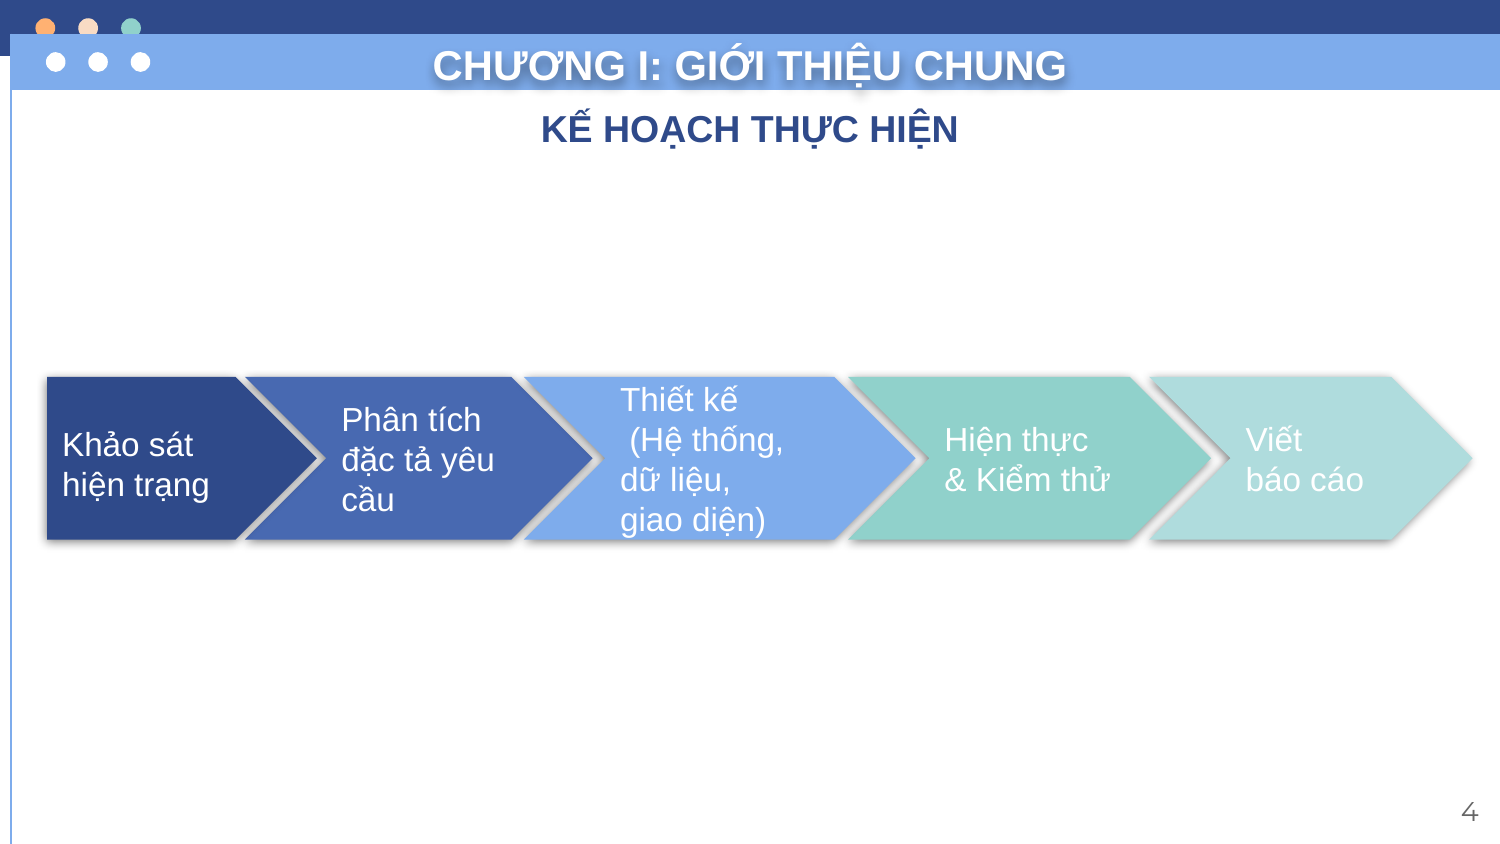

# CHƯƠNG I: GIỚI THIỆU CHUNG
KẾ HOẠCH THỰC HIỆN

Khảo sát hiện trạng

Phân tích đặc tả yêu cầu
Thiết kế
 (Hệ thống, dữ liệu,
giao diện)
Hiện thực & Kiểm thử
Viết
báo cáo
4